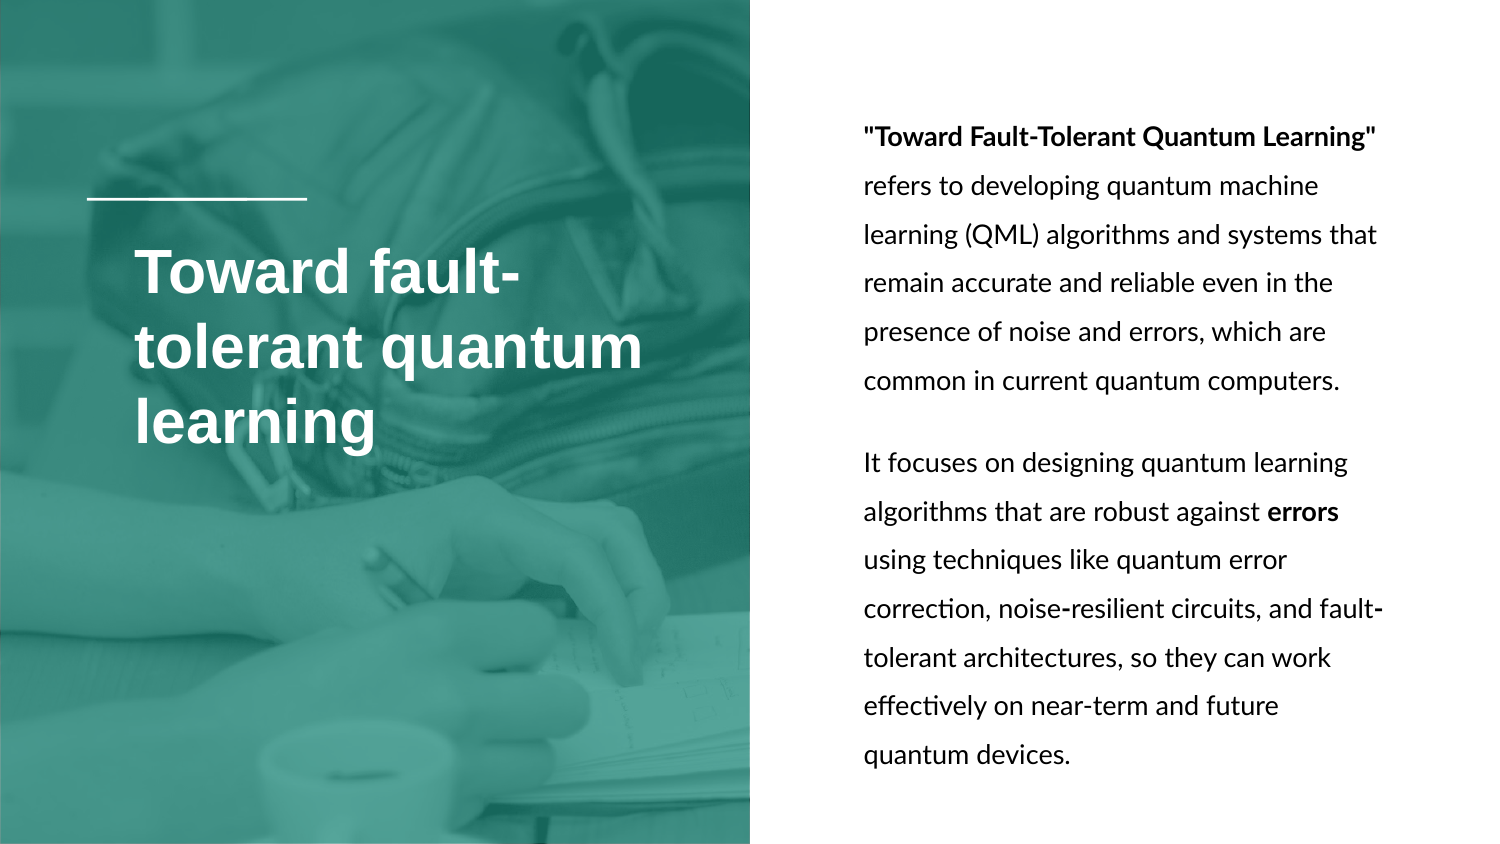

"Toward Fault-Tolerant Quantum Learning" refers to developing quantum machine learning (QML) algorithms and systems that remain accurate and reliable even in the presence of noise and errors, which are common in current quantum computers.
It focuses on designing quantum learning algorithms that are robust against errors using techniques like quantum error correction, noise-resilient circuits, and fault-tolerant architectures, so they can work effectively on near-term and future quantum devices.
# Toward fault-tolerant quantum learning